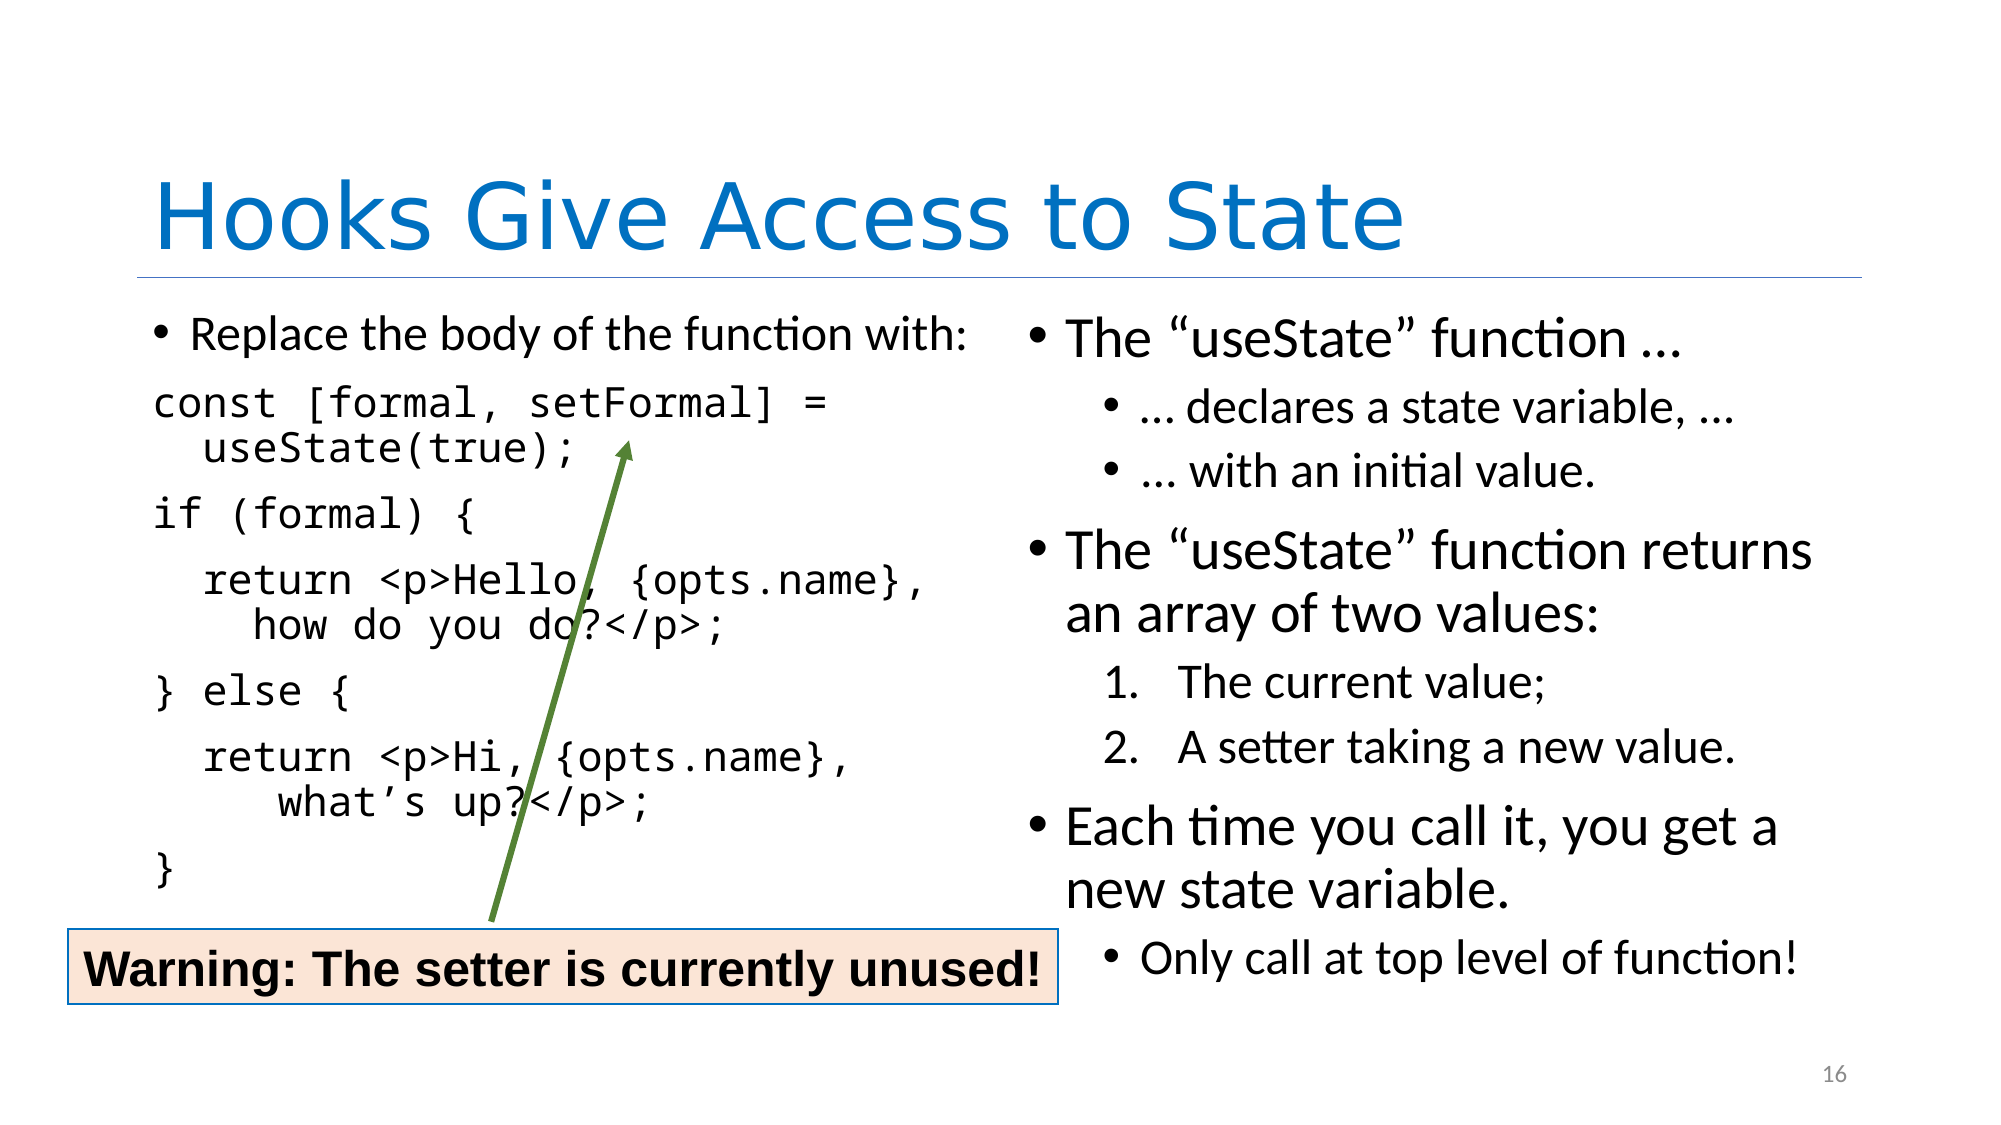

# Hooks Give Access to State
Replace the body of the function with:
const [formal, setFormal] =
  useState(true);
if (formal) {
  return <p>Hello, {opts.name},
    how do you do?</p>;
} else {
  return <p>Hi, {opts.name},
     what’s up?</p>;
}
The “useState” function …
… declares a state variable, ...
... with an initial value.
The “useState” function returns an array of two values:
The current value;
A setter taking a new value.
Each time you call it, you get a new state variable.
Only call at top level of function!
Warning: The setter is currently unused!
16